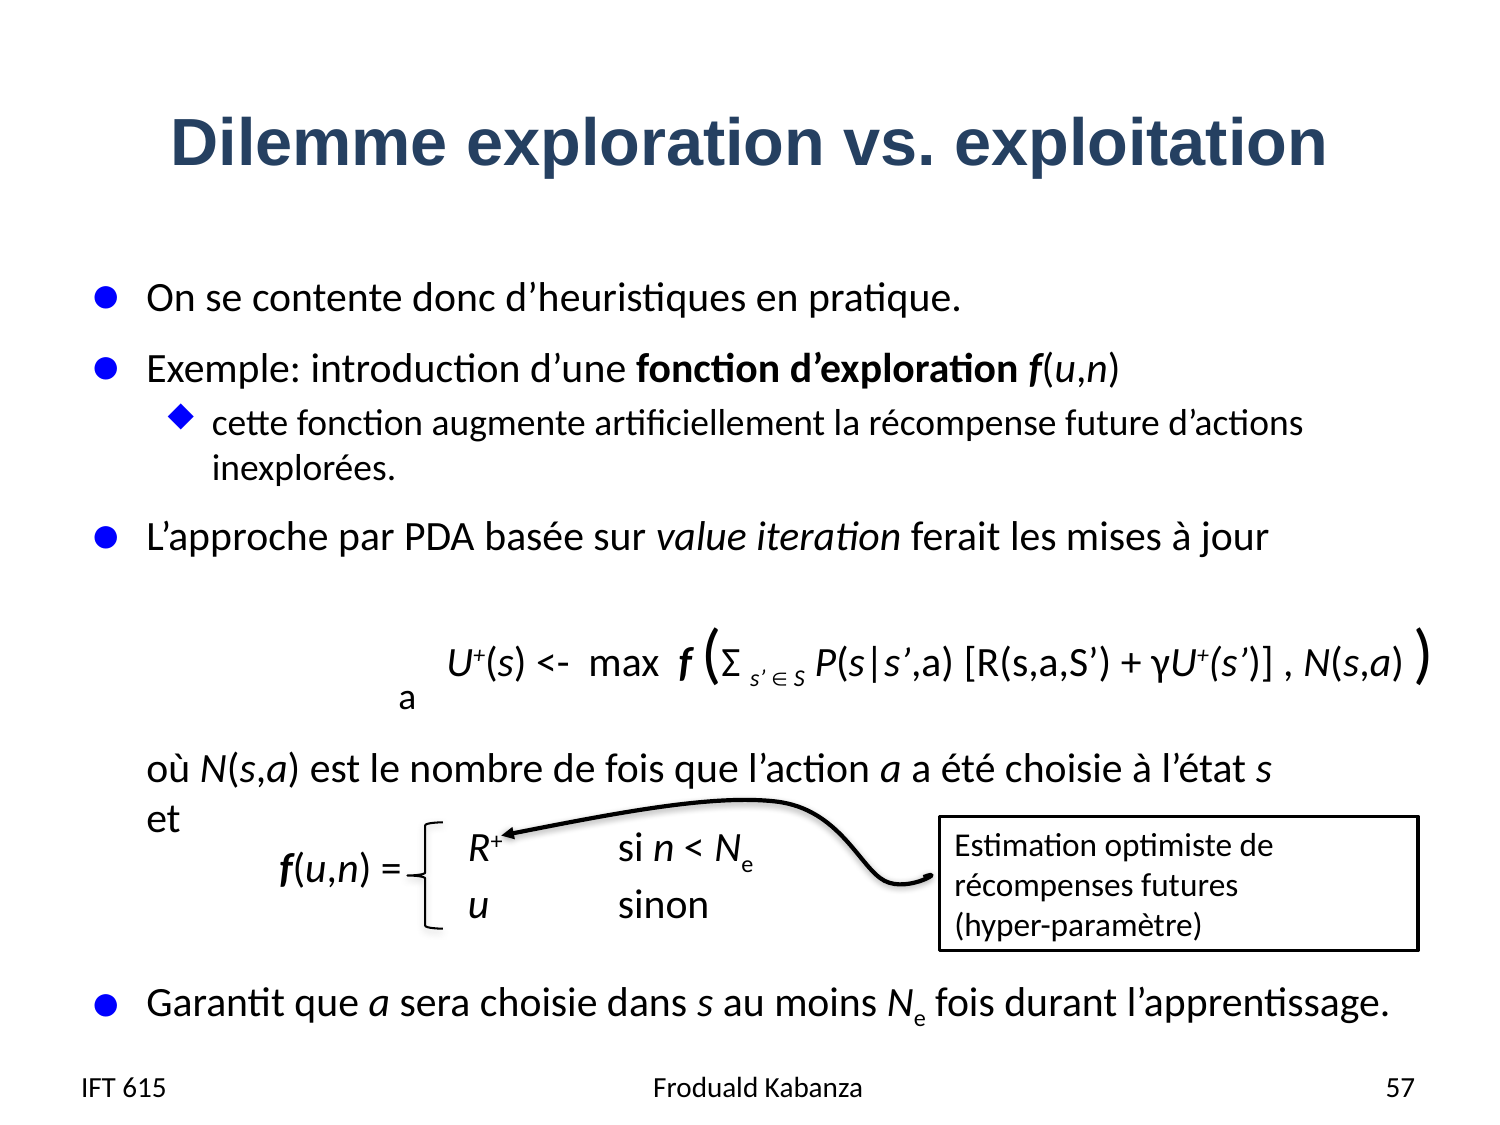

# Dilemme exploration vs. exploitation
On se contente donc d’heuristiques en pratique.
Exemple: introduction d’une fonction d’exploration f(u,n)
cette fonction augmente artificiellement la récompense future d’actions inexplorées.
L’approche par PDA basée sur value iteration ferait les mises à jour
		U+(s) <-  max  f (Σ s’ ∈ S P(s|s’,a) [R(s,a,S’) + γU+(s’)] , N(s,a) )
où N(s,a) est le nombre de fois que l’action a a été choisie à l’état s
et
              f(u,n) =

Garantit que a sera choisie dans s au moins Ne fois durant l’apprentissage.

a

R+	si n < Ne
u	sinon
Estimation optimiste de récompenses futures
(hyper-paramètre)

IFT 615
Froduald Kabanza
57